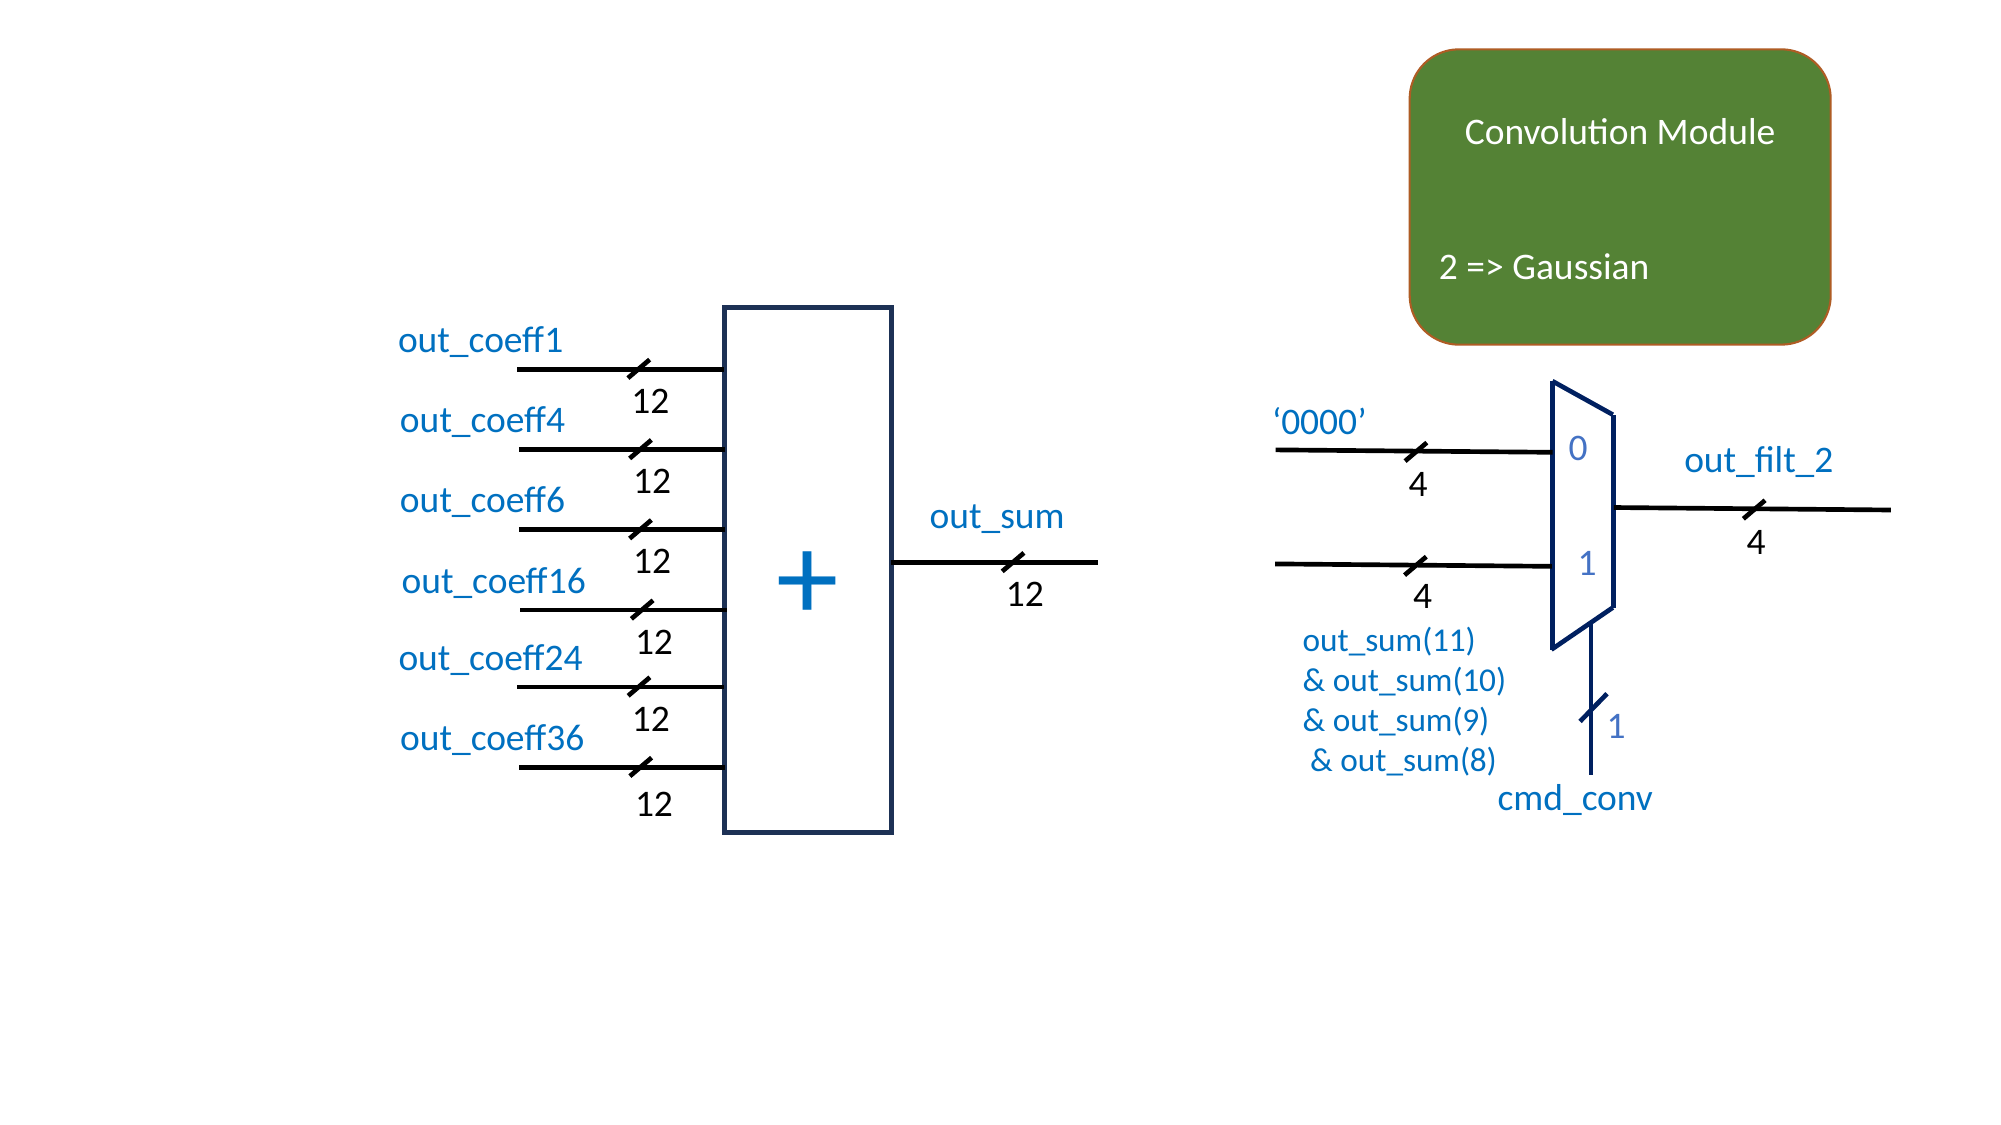

Convolution Module

2 => Gaussian
out_coeff1
+
12
out_coeff4
‘0000’
0
out_filt_2
12
4
out_coeff6
out_sum
4
12
1
out_coeff16
12
4
12
out_sum(11)
& out_sum(10)
& out_sum(9)
 & out_sum(8)
out_coeff24
12
1
out_coeff36
cmd_conv
12